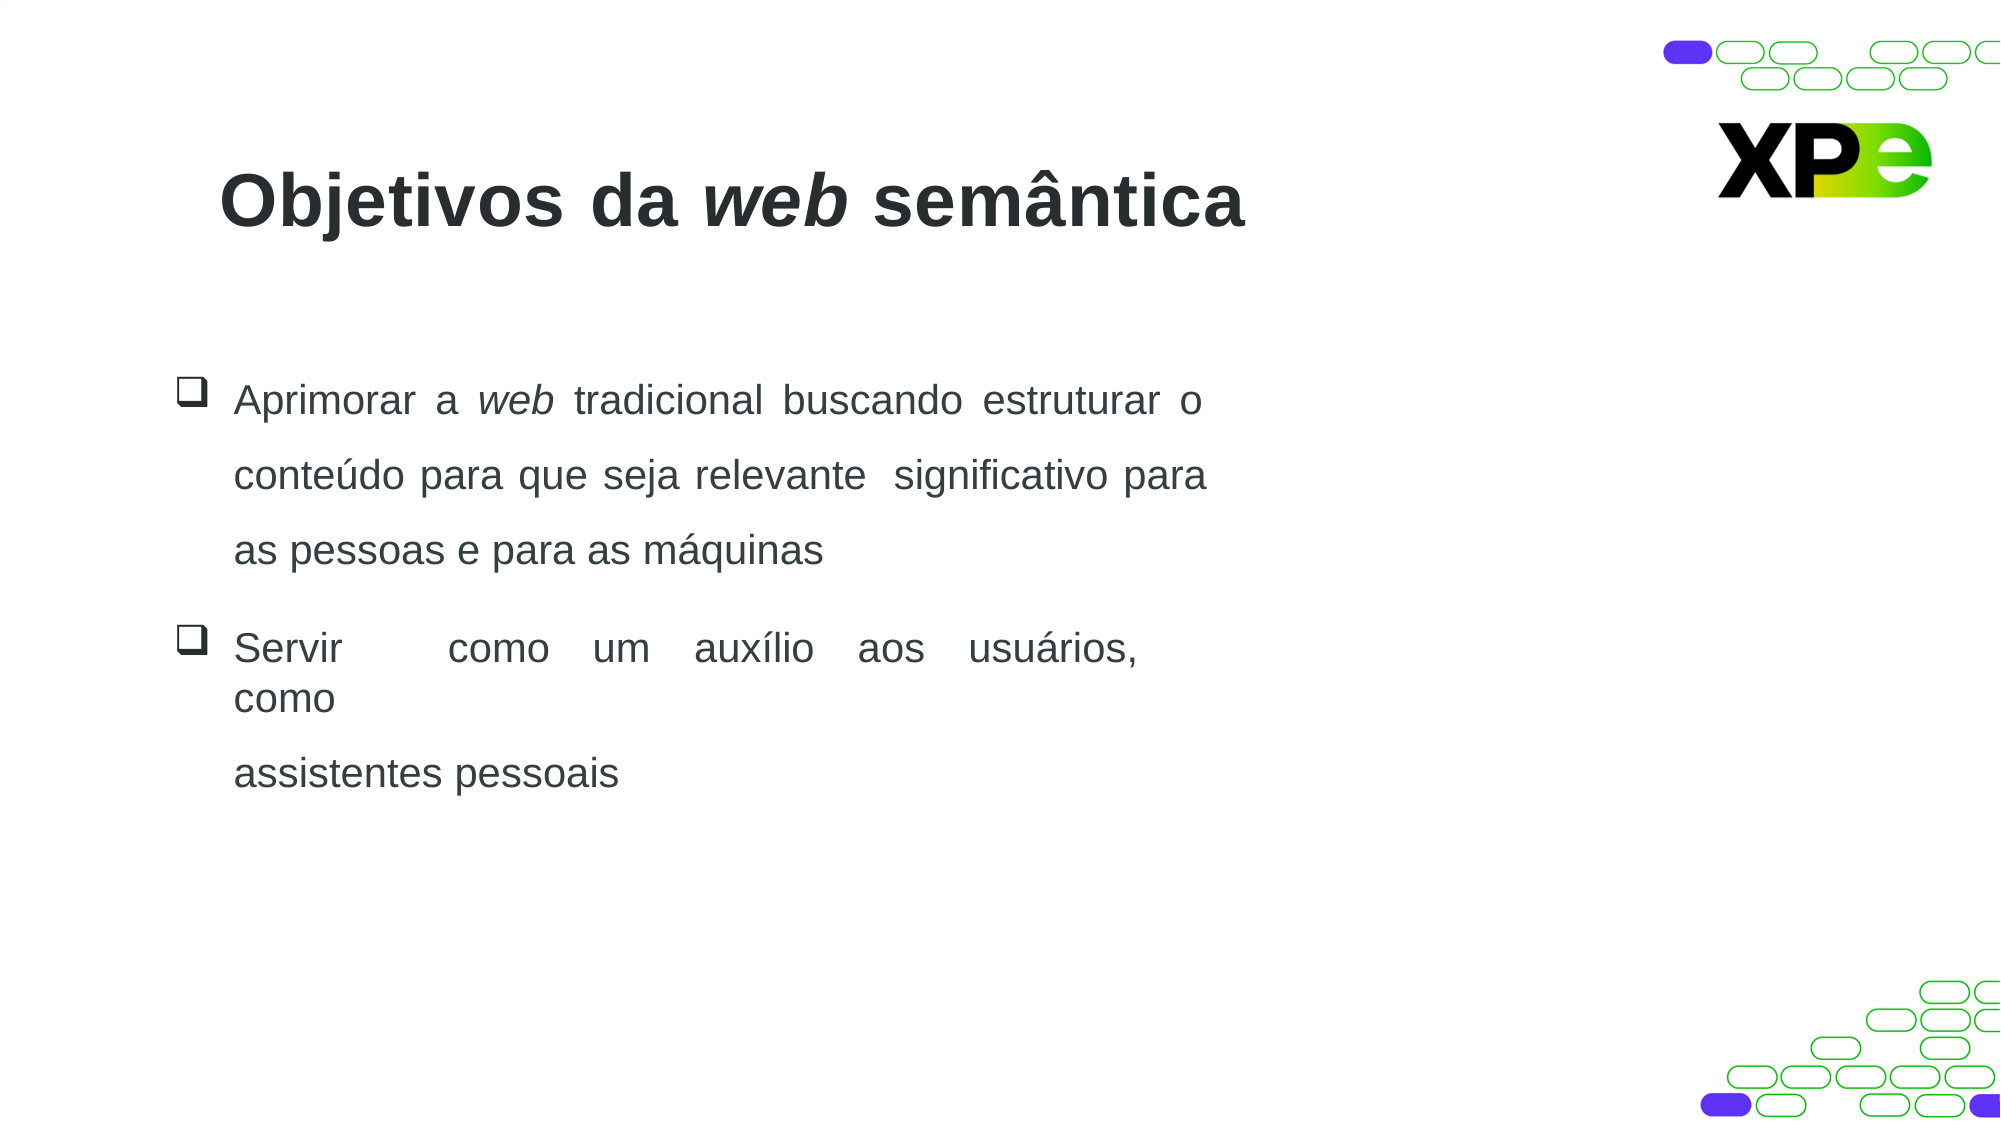

# Objetivos da web semântica
Aprimorar a web tradicional buscando estruturar o  conteúdo para que seja relevante significativo para  as pessoas e para as máquinas

Servir	como	um	auxílio	aos	usuários,	como
assistentes pessoais